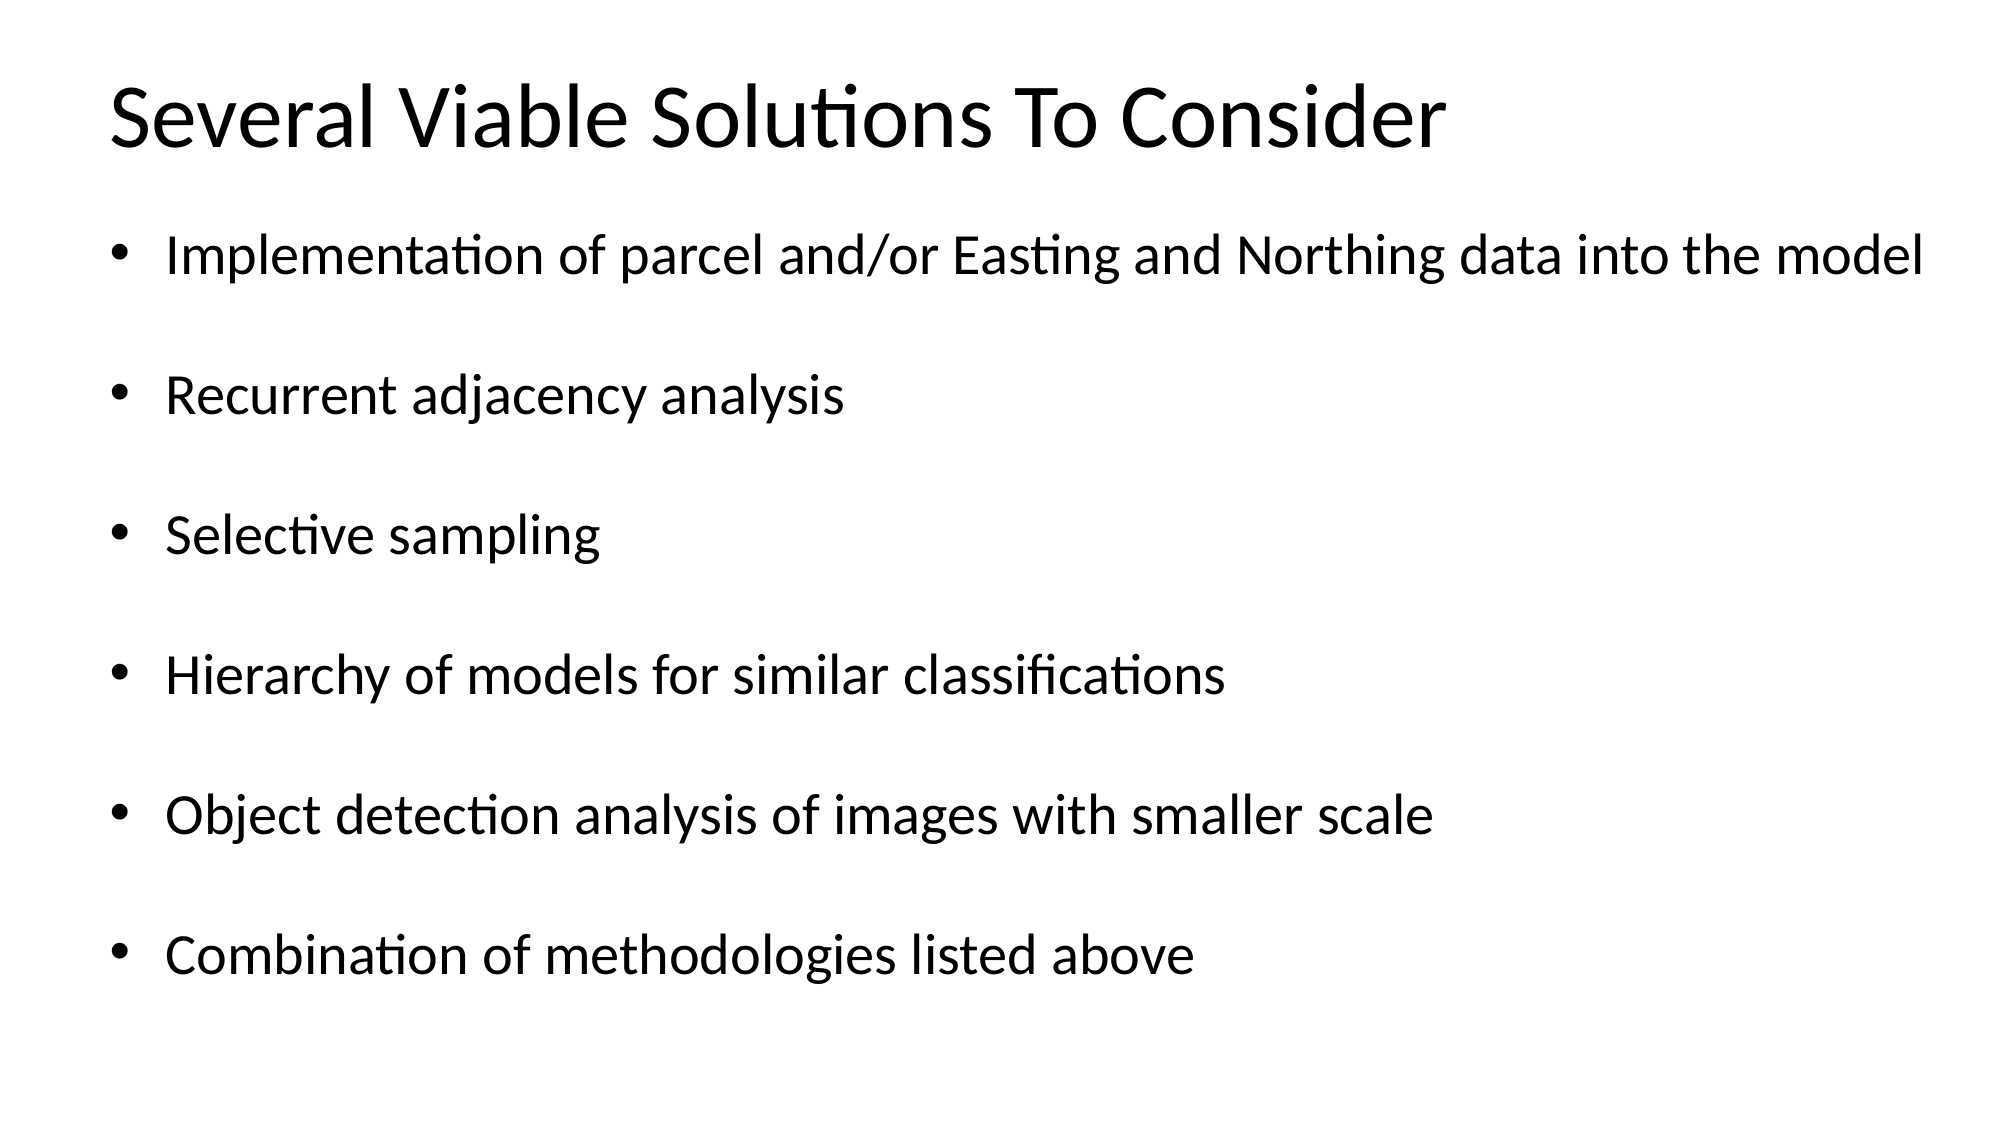

Several Viable Solutions To Consider
Implementation of parcel and/or Easting and Northing data into the model
Recurrent adjacency analysis
Selective sampling
Hierarchy of models for similar classifications

Object detection analysis of images with smaller scale
Combination of methodologies listed above